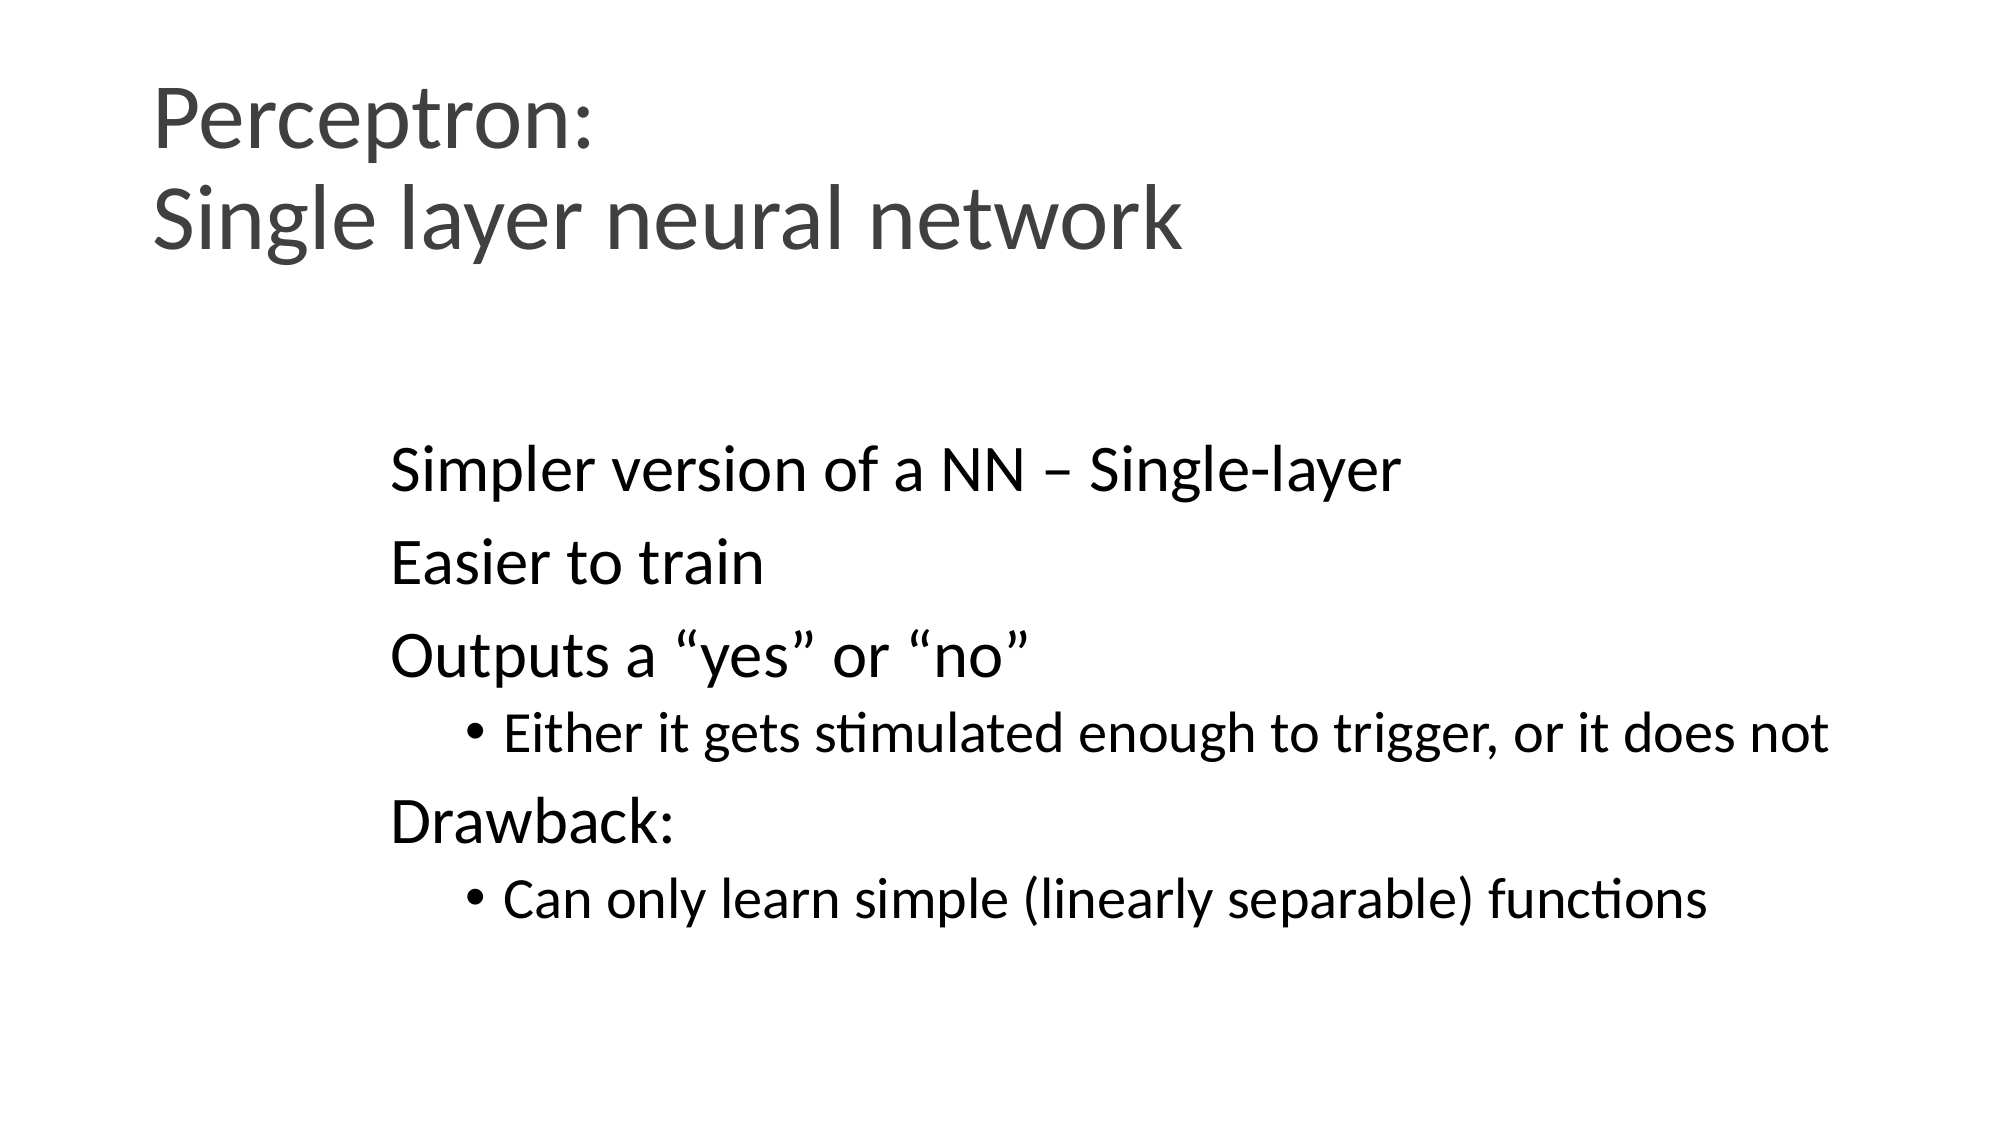

# Perceptron: Single layer neural network
Simpler version of a NN – Single-layer
Easier to train
Outputs a “yes” or “no”
Either it gets stimulated enough to trigger, or it does not
Drawback:
Can only learn simple (linearly separable) functions